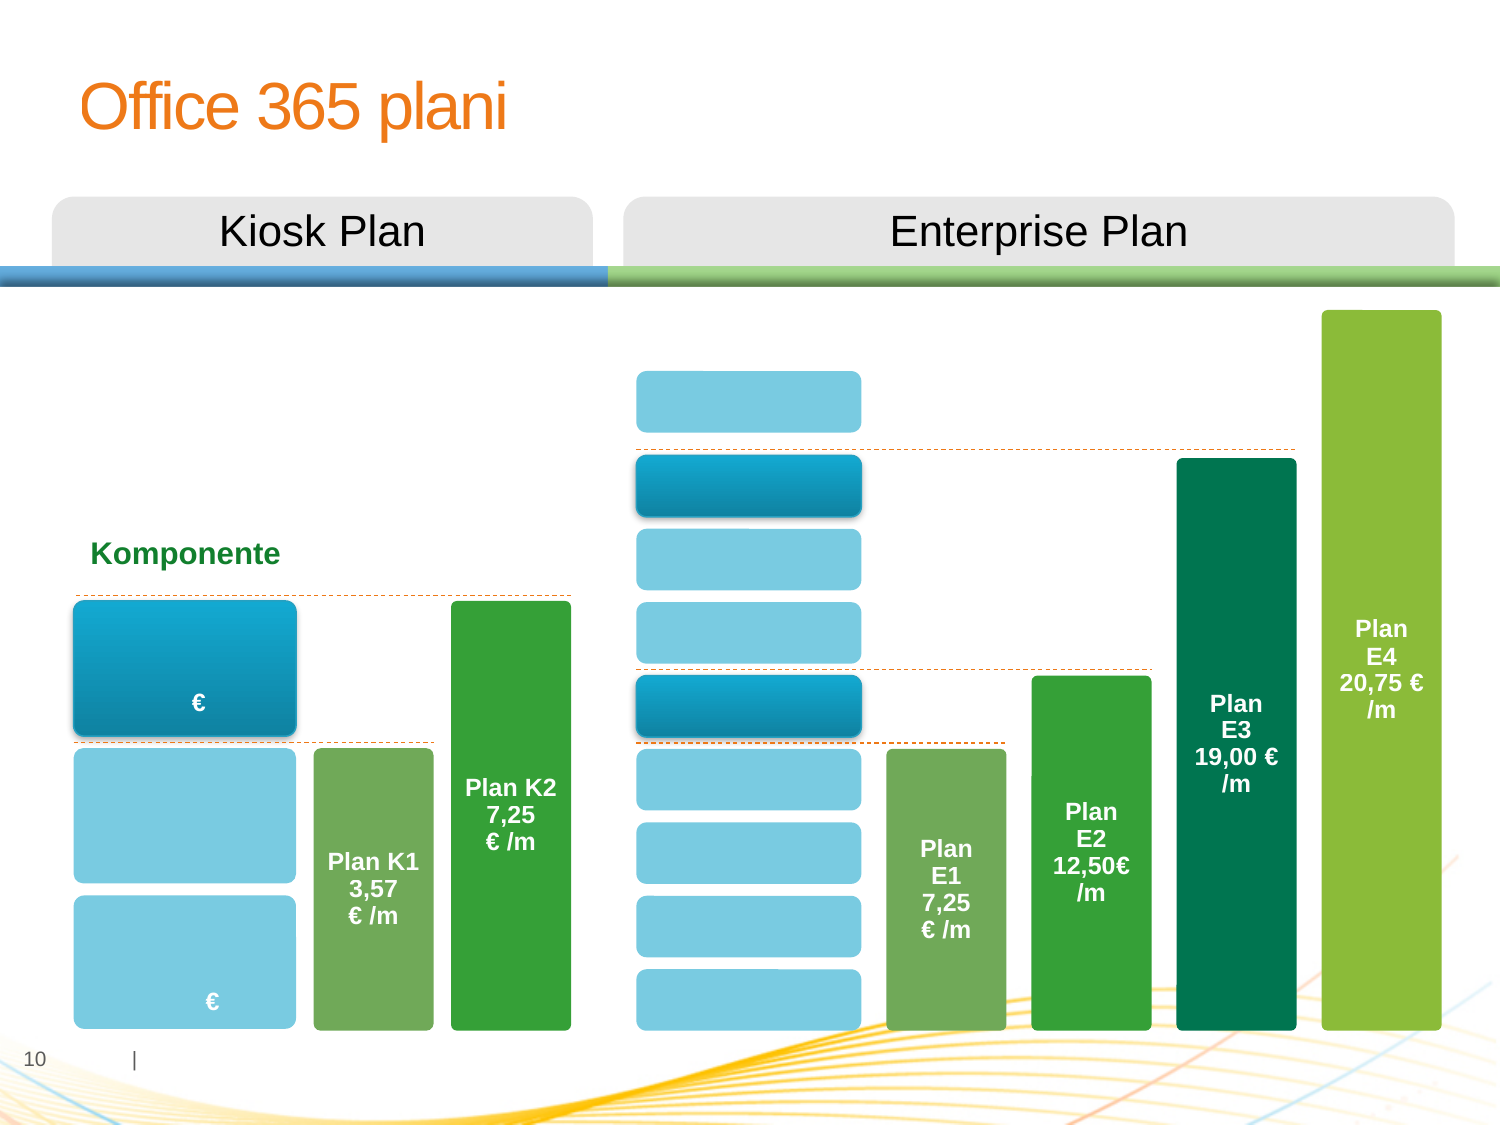

# Office 365 plani
Kiosk Plan
Enterprise Plan

Plan E4
20,75 € /m
Voice
Office Pro Plus
Plan E3
19,00 € /m
Voicemail & Advanced Archive Capabilities
Forms, Access
Excel, & Visio Services
Plan E2
12,50€ /m
Office Web Apps
Email, koledar, AV/AS, osebni arhiv (pst)
Plan E1
7,25 € /m
Portal
Konferenčni sistem
IM & informacija o prisotnosti
Komponente
Office Web Apps
10€
Plan K2
7,25 € /m
SharePoint Online
Kiosk
Plan K1
3,57 € /m
Exchange Online
Kiosk
1,75 €
10